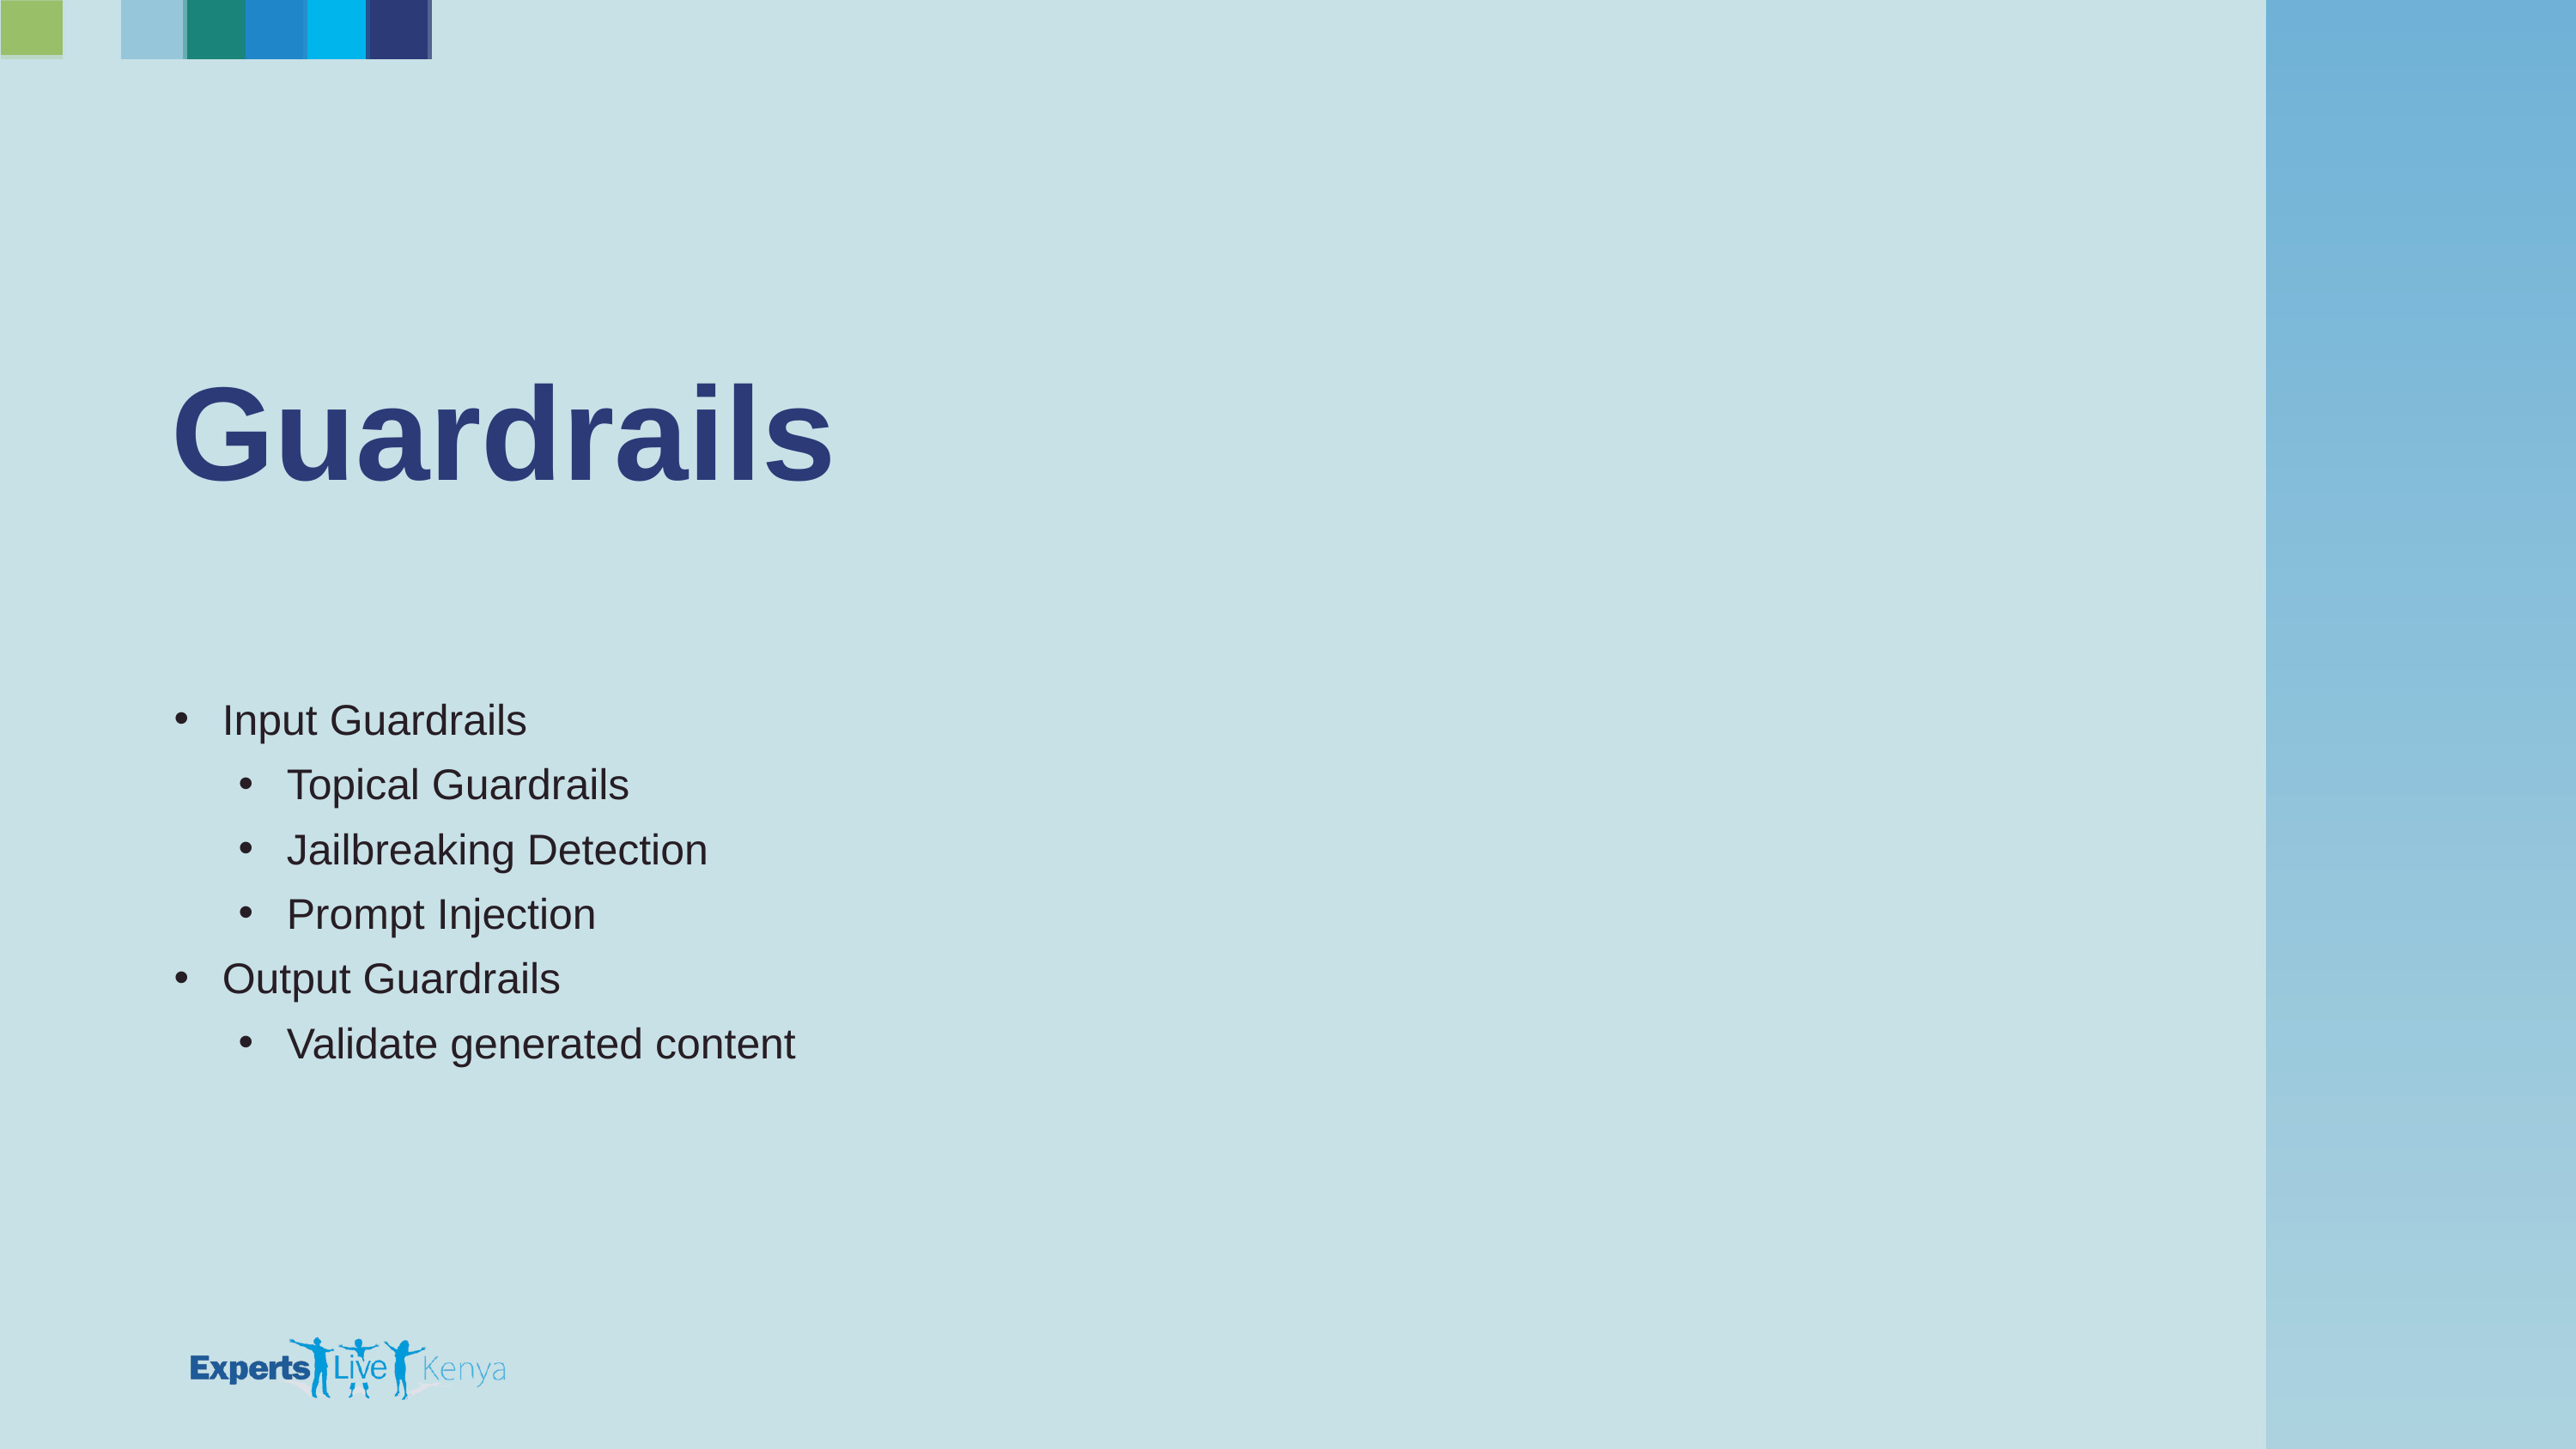

Guardrails
Input Guardrails
Topical Guardrails
Jailbreaking Detection
Prompt Injection
Output Guardrails
Validate generated content